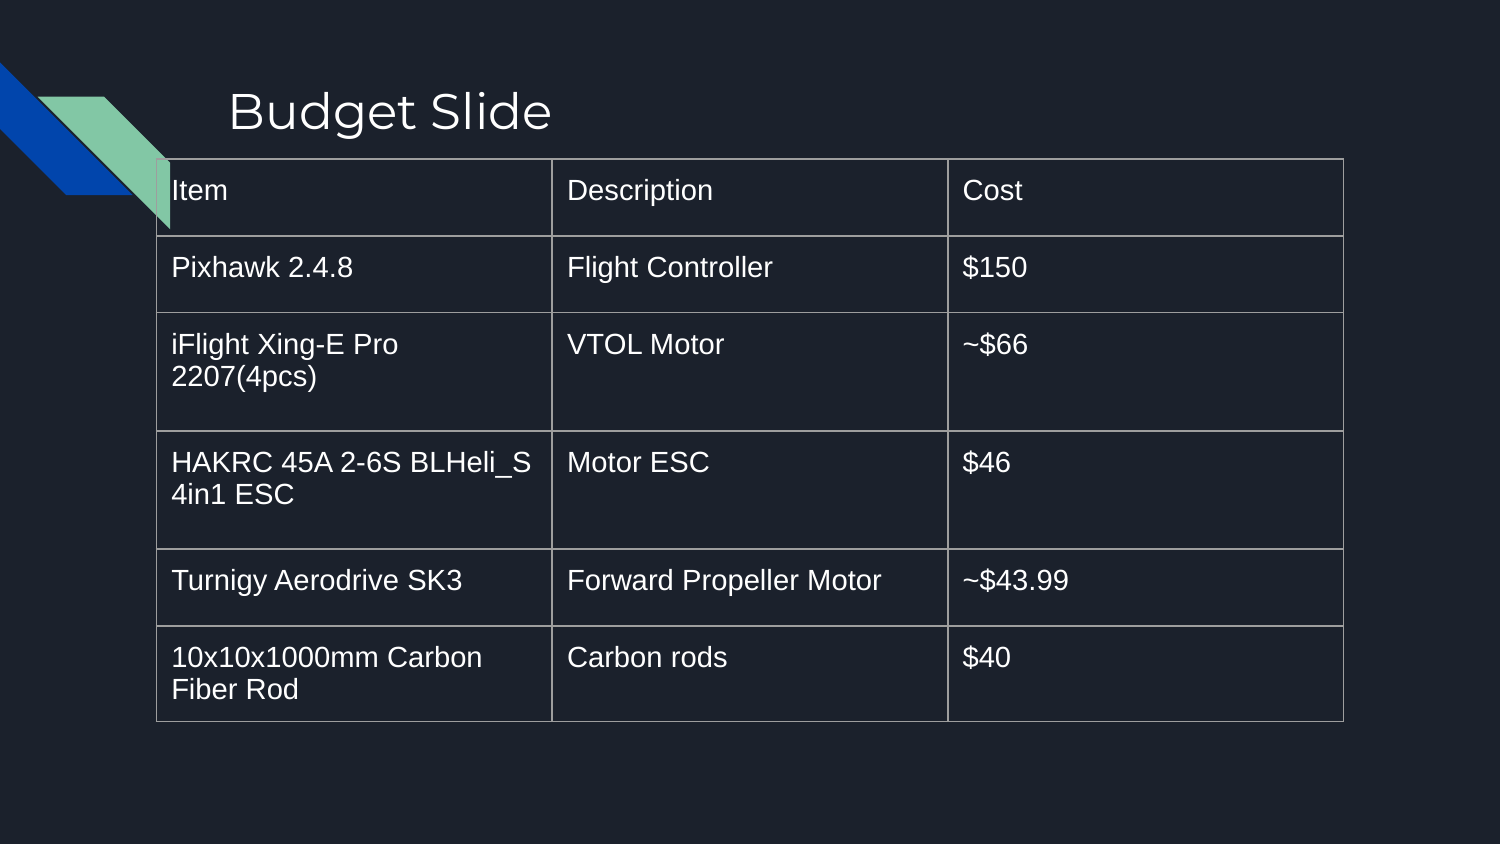

# Budget Slide
| Item | Description | Cost |
| --- | --- | --- |
| Pixhawk 2.4.8 | Flight Controller | $150 |
| iFlight Xing-E Pro 2207(4pcs) | VTOL Motor | ~$66 |
| HAKRC 45A 2-6S BLHeli\_S 4in1 ESC | Motor ESC | $46 |
| Turnigy Aerodrive SK3 | Forward Propeller Motor | ~$43.99 |
| 10x10x1000mm Carbon Fiber Rod | Carbon rods | $40 |